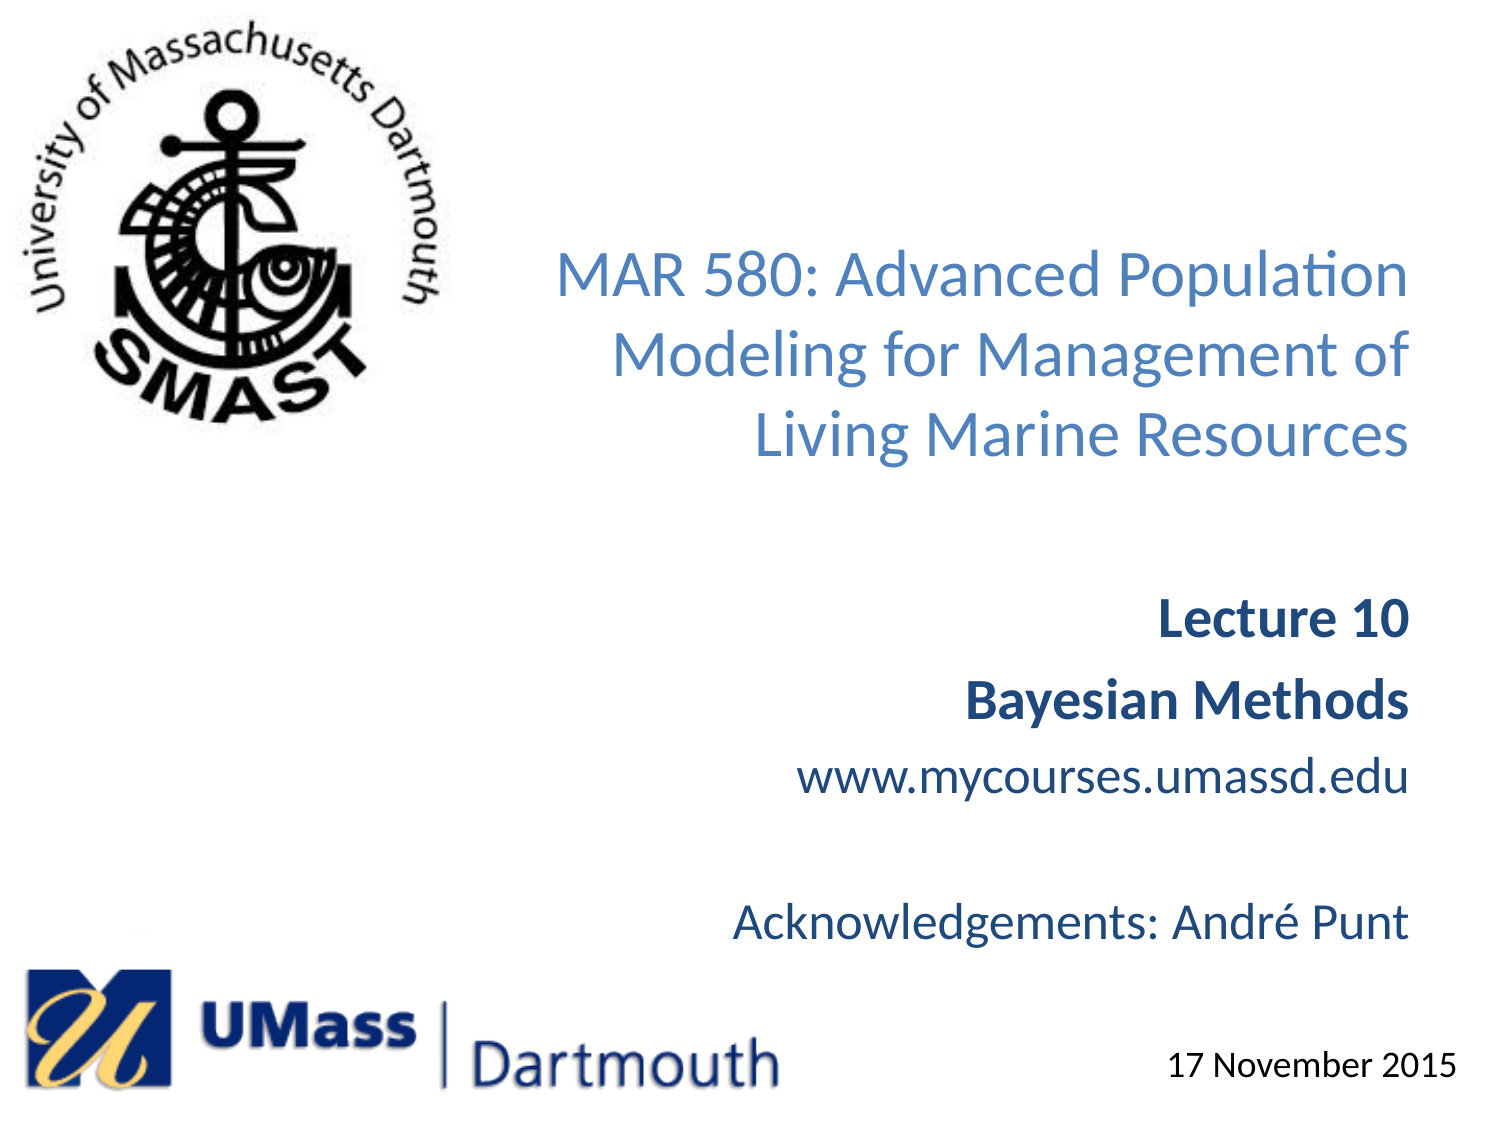

# MAR 580: Advanced Population Modeling for Management of Living Marine Resources
Lecture 10
Bayesian Methods
www.mycourses.umassd.edu

Acknowledgements: André Punt

17 November 2015